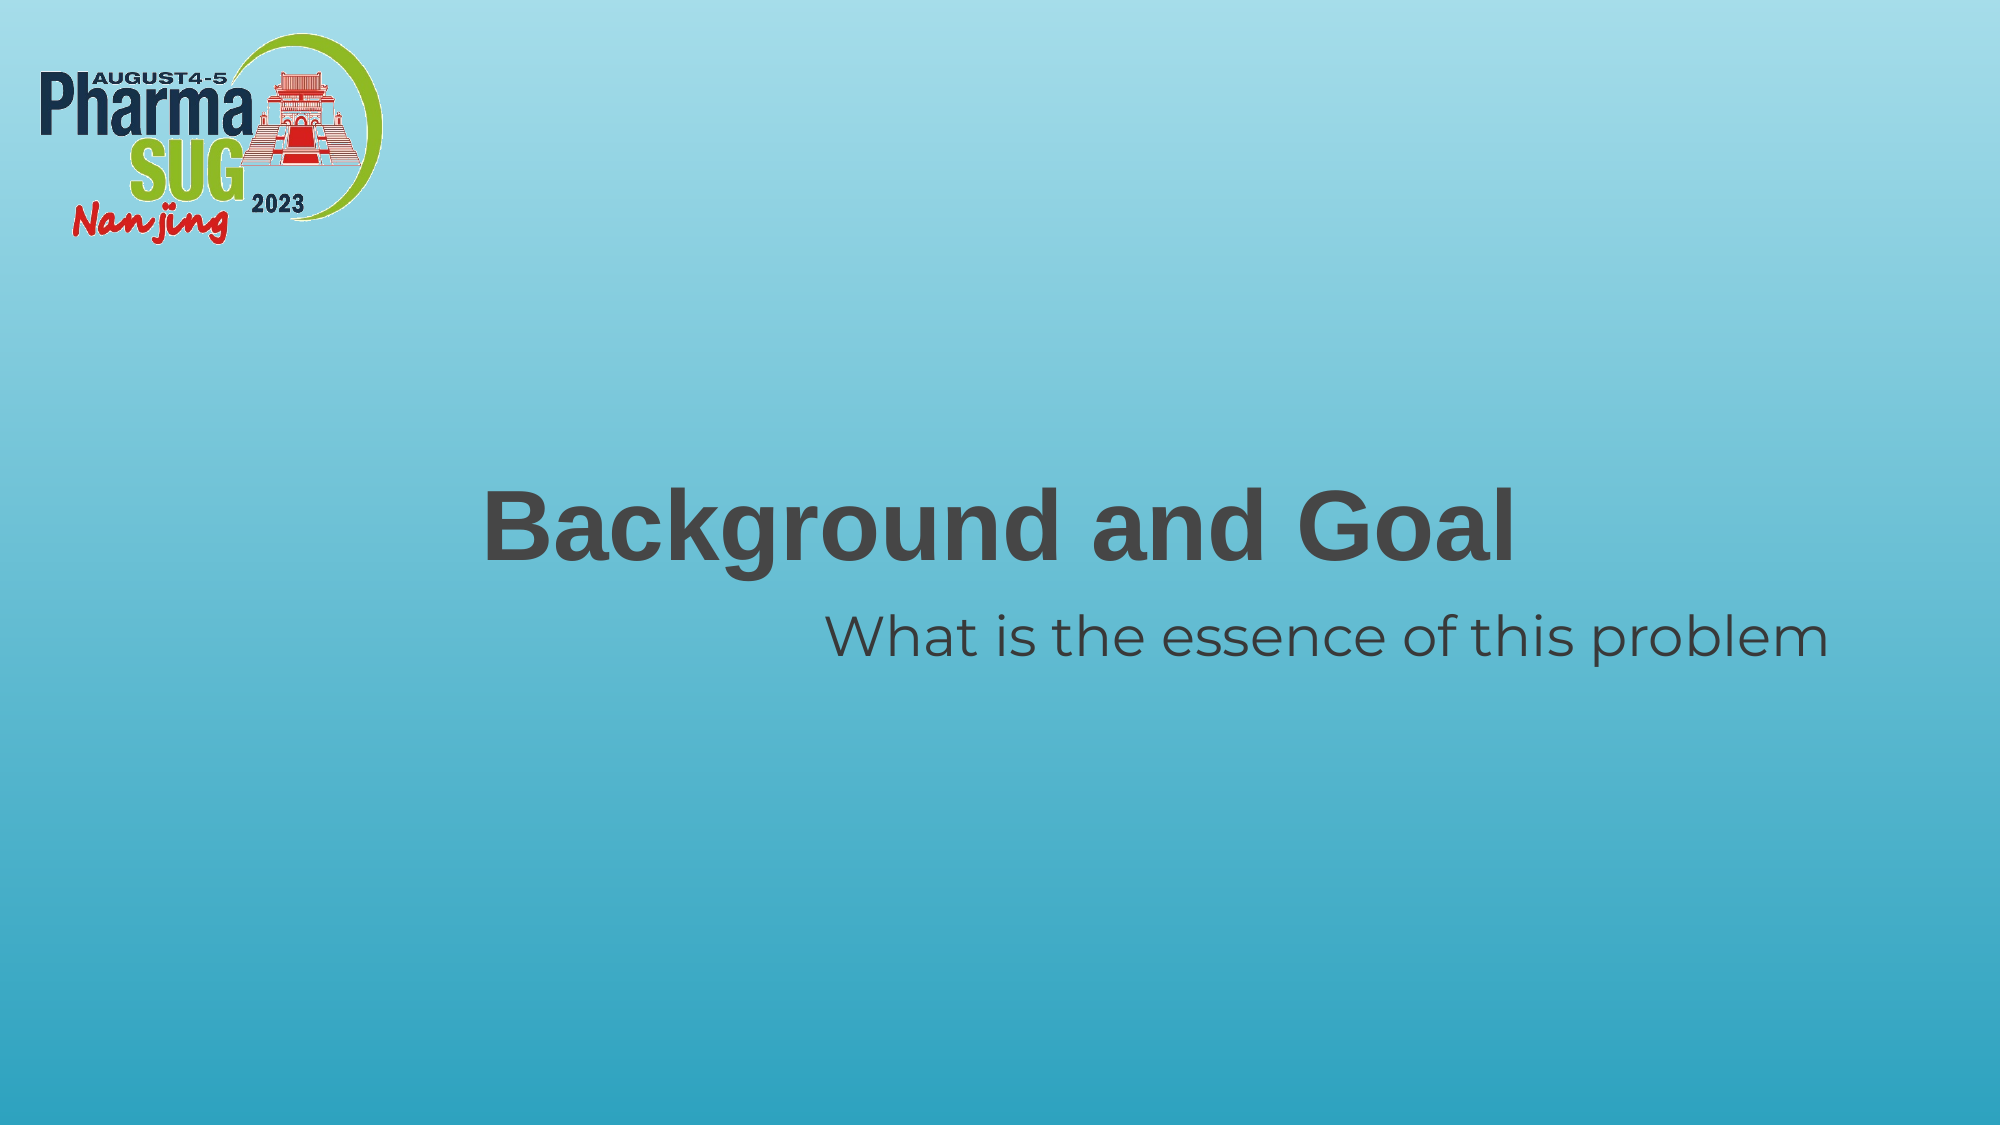

# Background and Goal
What is the essence of this problem